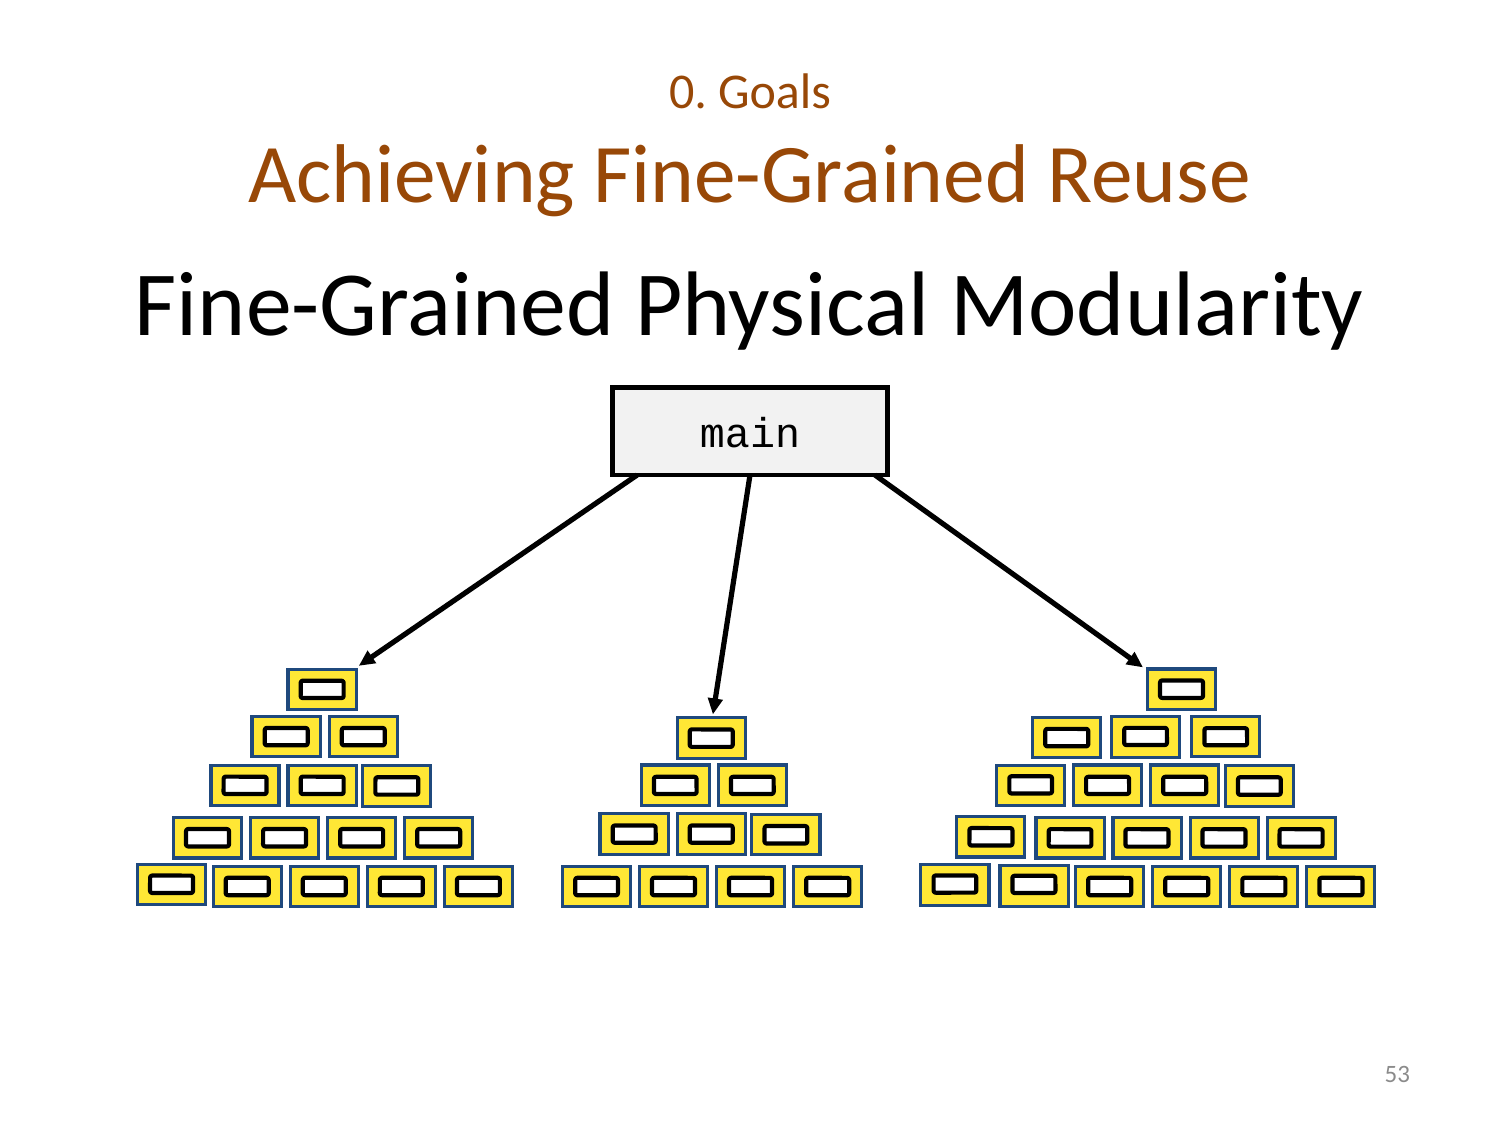

# 0. Goals Achieving Fine-Grained Reuse
Fine-Grained Physical Modularity

main

53